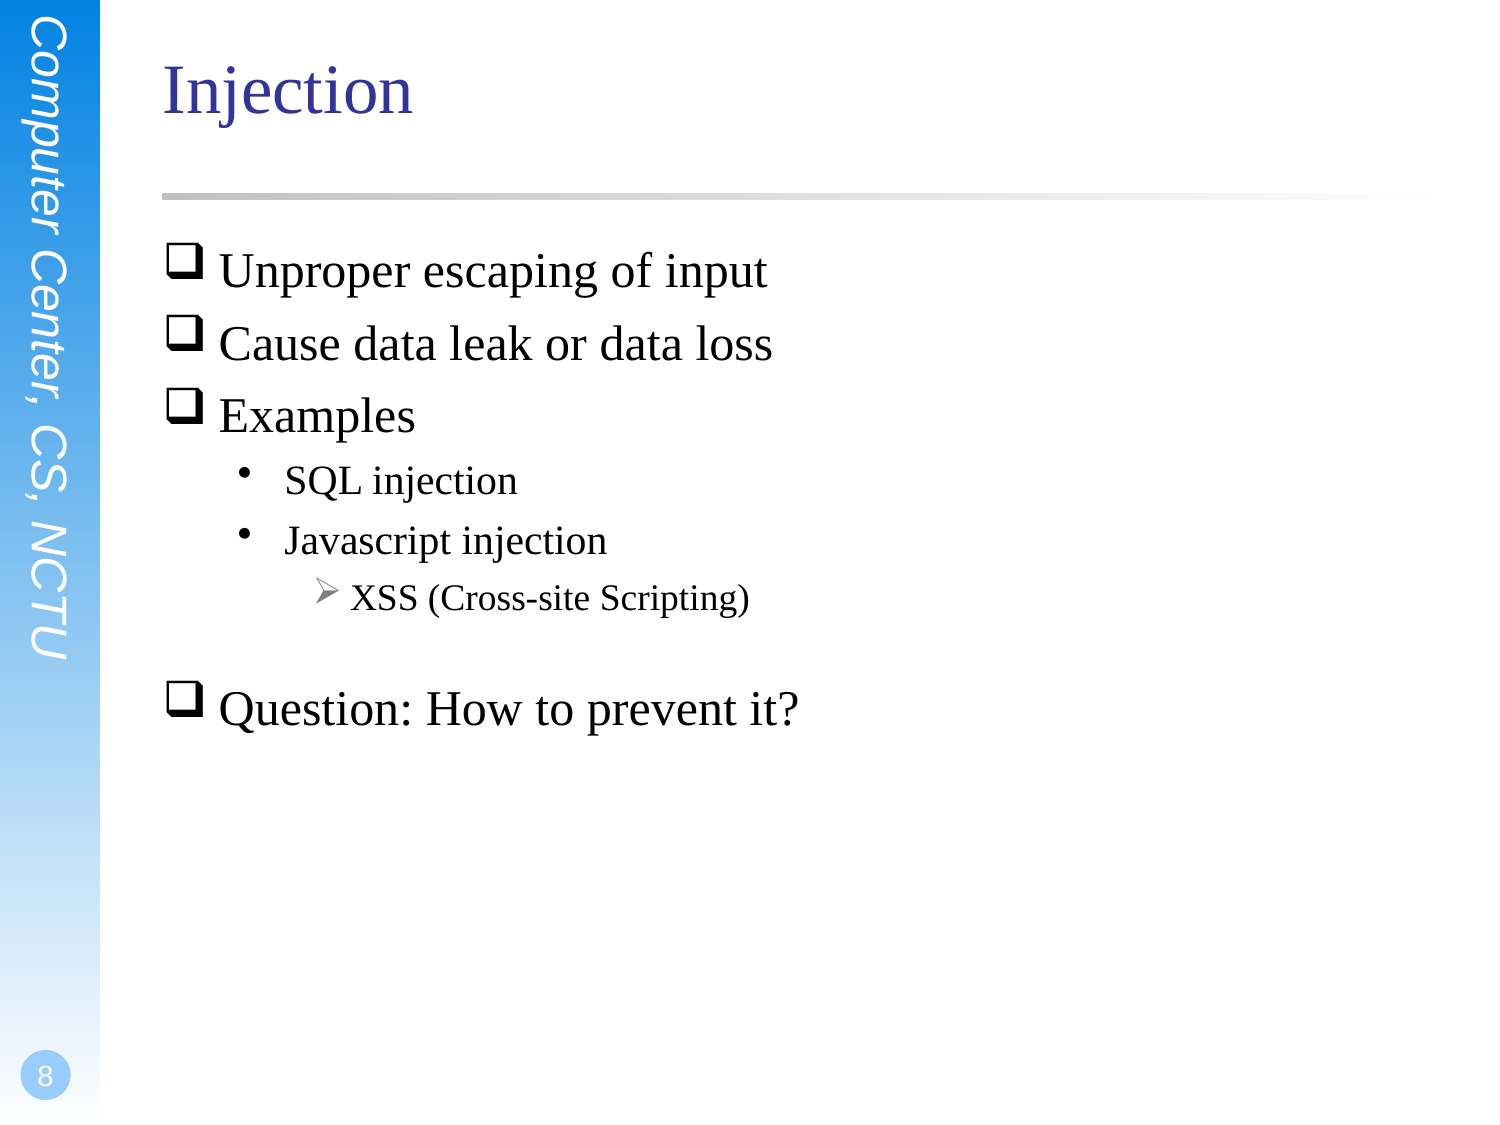

# Injection
Unproper escaping of input
Cause data leak or data loss
Examples
SQL injection
Javascript injection
XSS (Cross-site Scripting)
Question: How to prevent it?